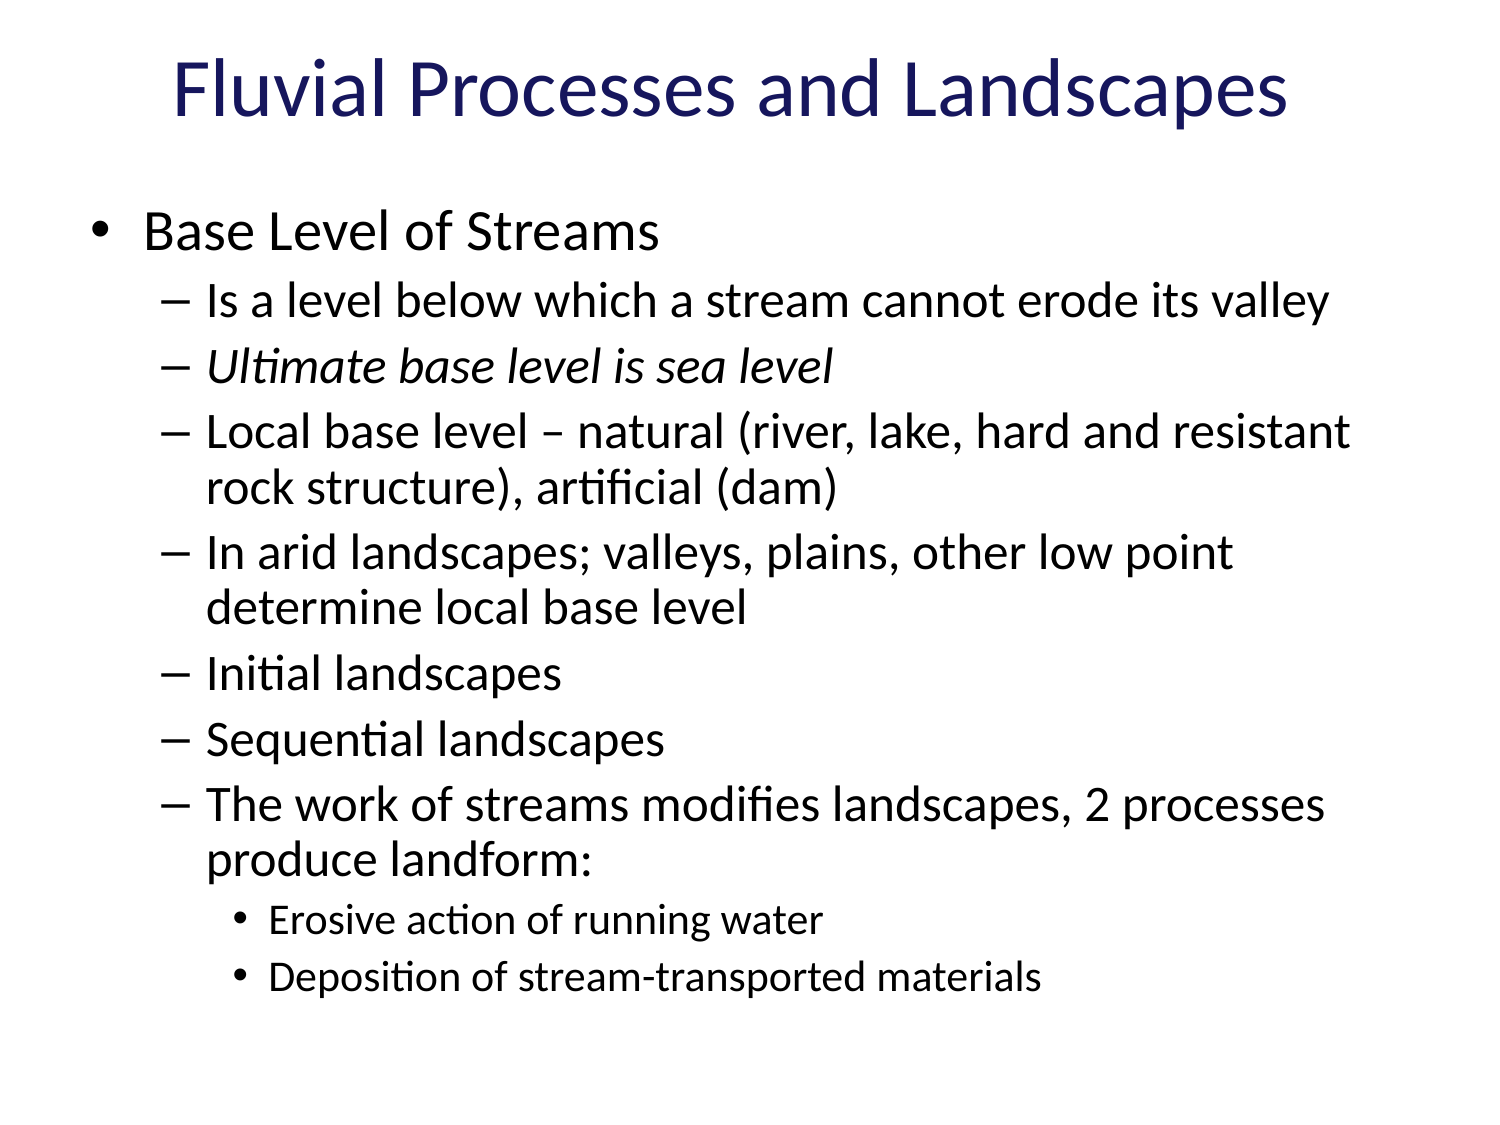

# Fluvial Processes and Landscapes
Base Level of Streams
Is a level below which a stream cannot erode its valley
Ultimate base level is sea level
Local base level – natural (river, lake, hard and resistant rock structure), artificial (dam)
In arid landscapes; valleys, plains, other low point determine local base level
Initial landscapes
Sequential landscapes
The work of streams modifies landscapes, 2 processes produce landform:
Erosive action of running water
Deposition of stream-transported materials